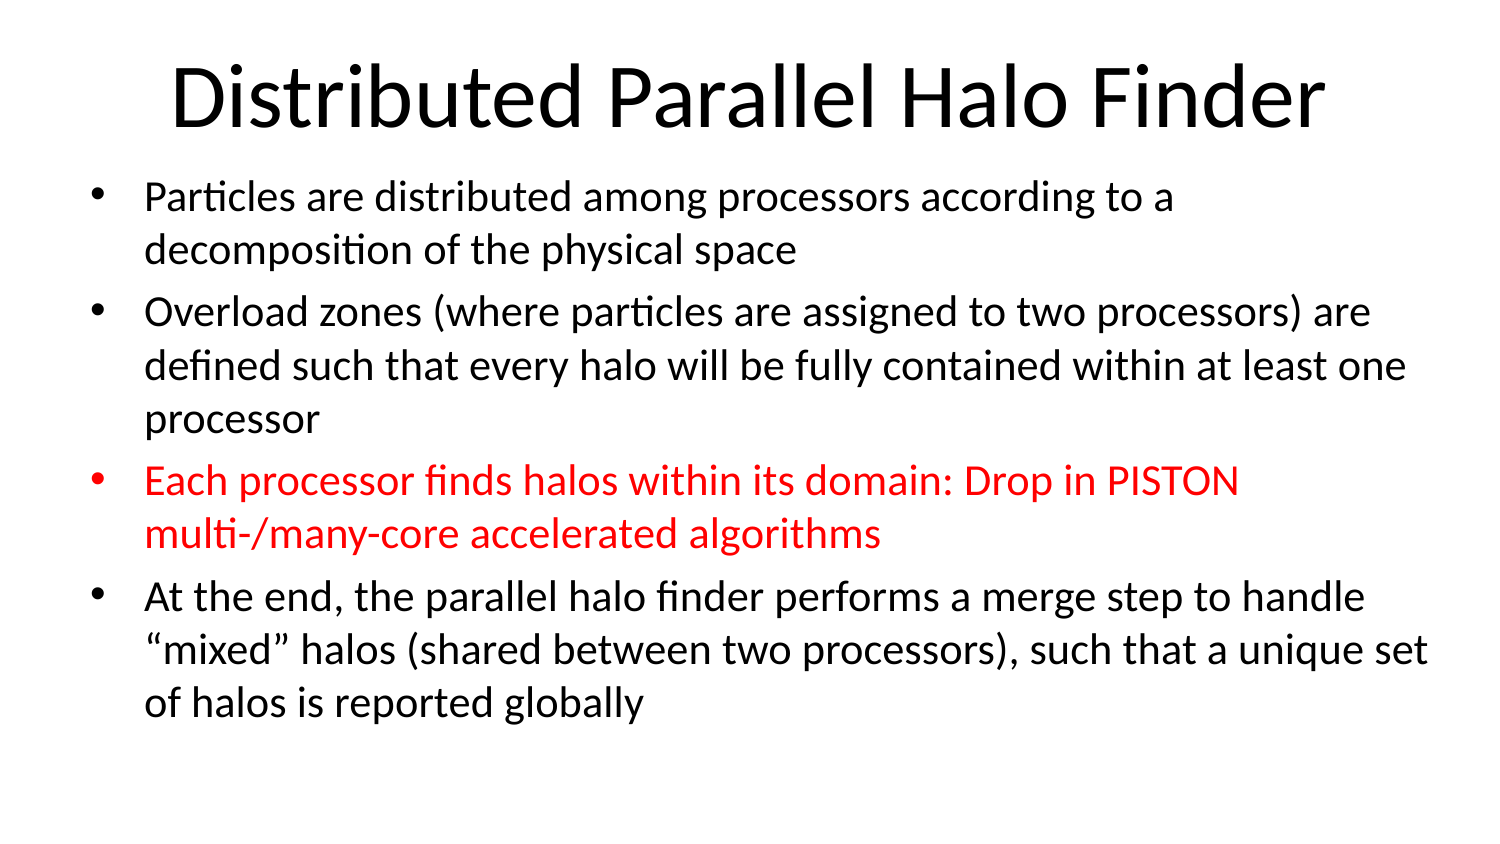

# Distributed Parallel Halo Finder
Particles are distributed among processors according to a decomposition of the physical space
Overload zones (where particles are assigned to two processors) are defined such that every halo will be fully contained within at least one processor
Each processor finds halos within its domain: Drop in PISTON multi-/many-core accelerated algorithms
At the end, the parallel halo finder performs a merge step to handle “mixed” halos (shared between two processors), such that a unique set of halos is reported globally